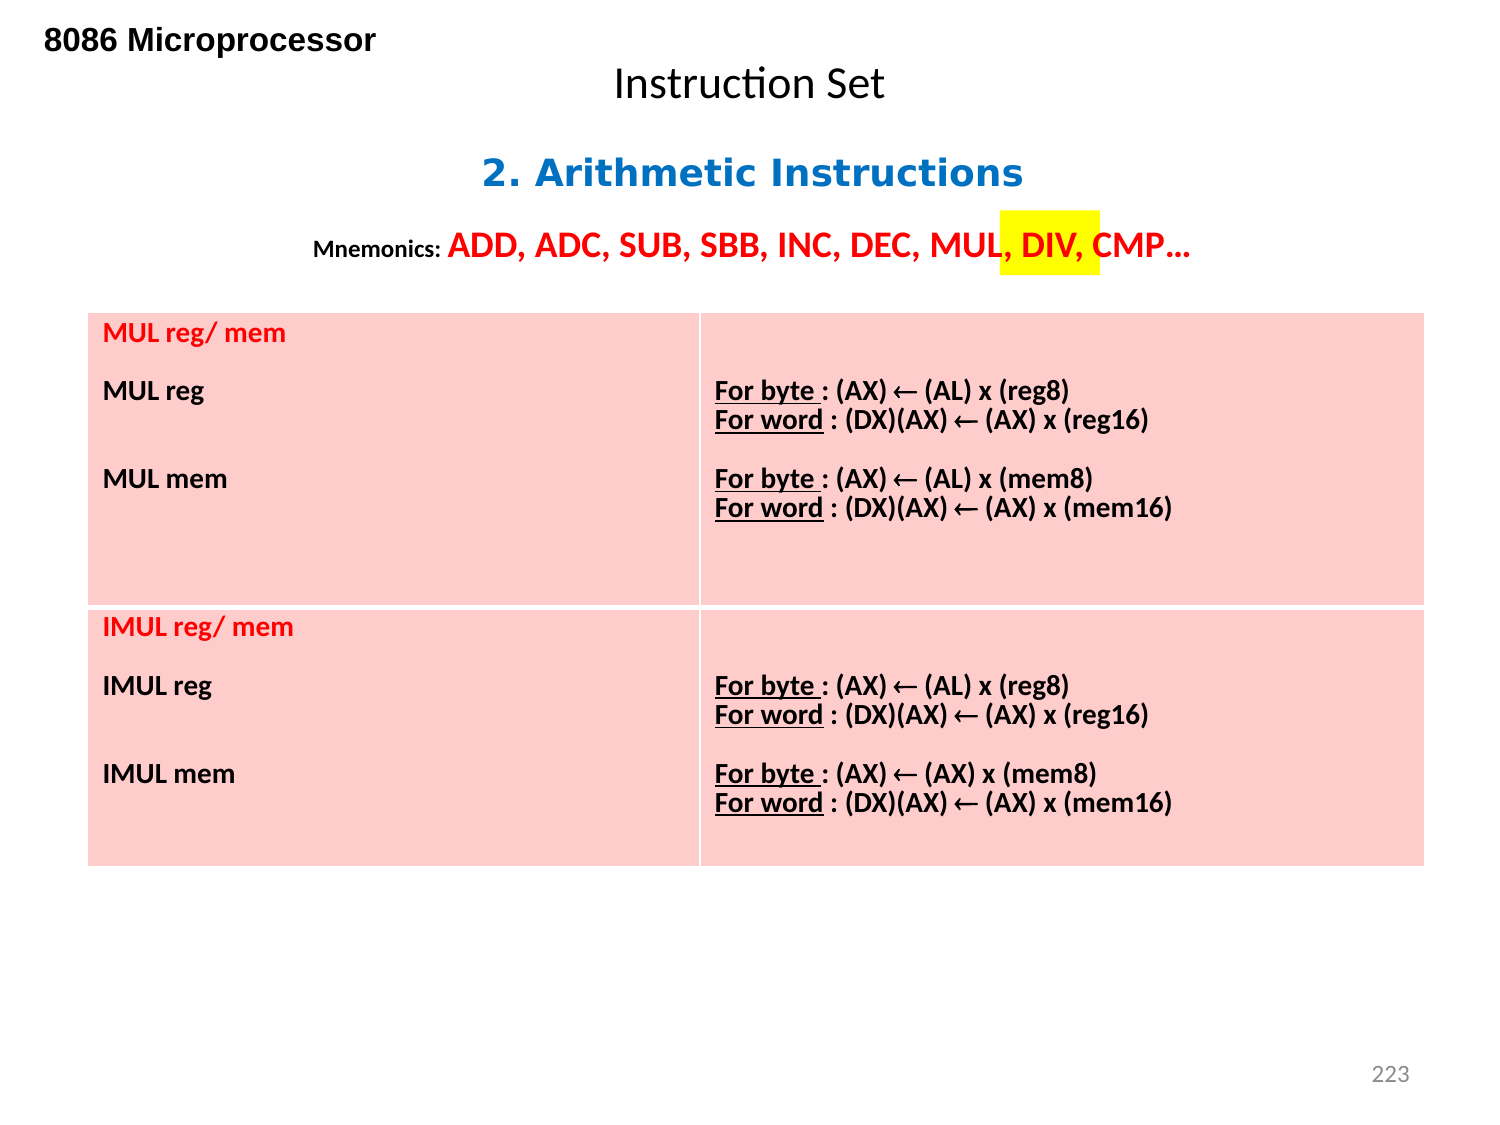

8086 Microprocessor
# Instruction Set
2. Arithmetic Instructions

Mnemonics: ADD, ADC, SUB, SBB, INC, DEC, MUL, DIV, CMP…
| MUL reg/ mem MUL reg MUL mem | For byte : (AX) ← (AL) x (reg8) For word : (DX)(AX) ← (AX) x (reg16) For byte : (AX) ← (AL) x (mem8) For word : (DX)(AX) ← (AX) x (mem16) |
| --- | --- |
| IMUL reg/ mem IMUL reg IMUL mem | For byte : (AX) ← (AL) x (reg8) For word : (DX)(AX) ← (AX) x (reg16) For byte : (AX) ← (AX) x (mem8) For word : (DX)(AX) ← (AX) x (mem16) |
223